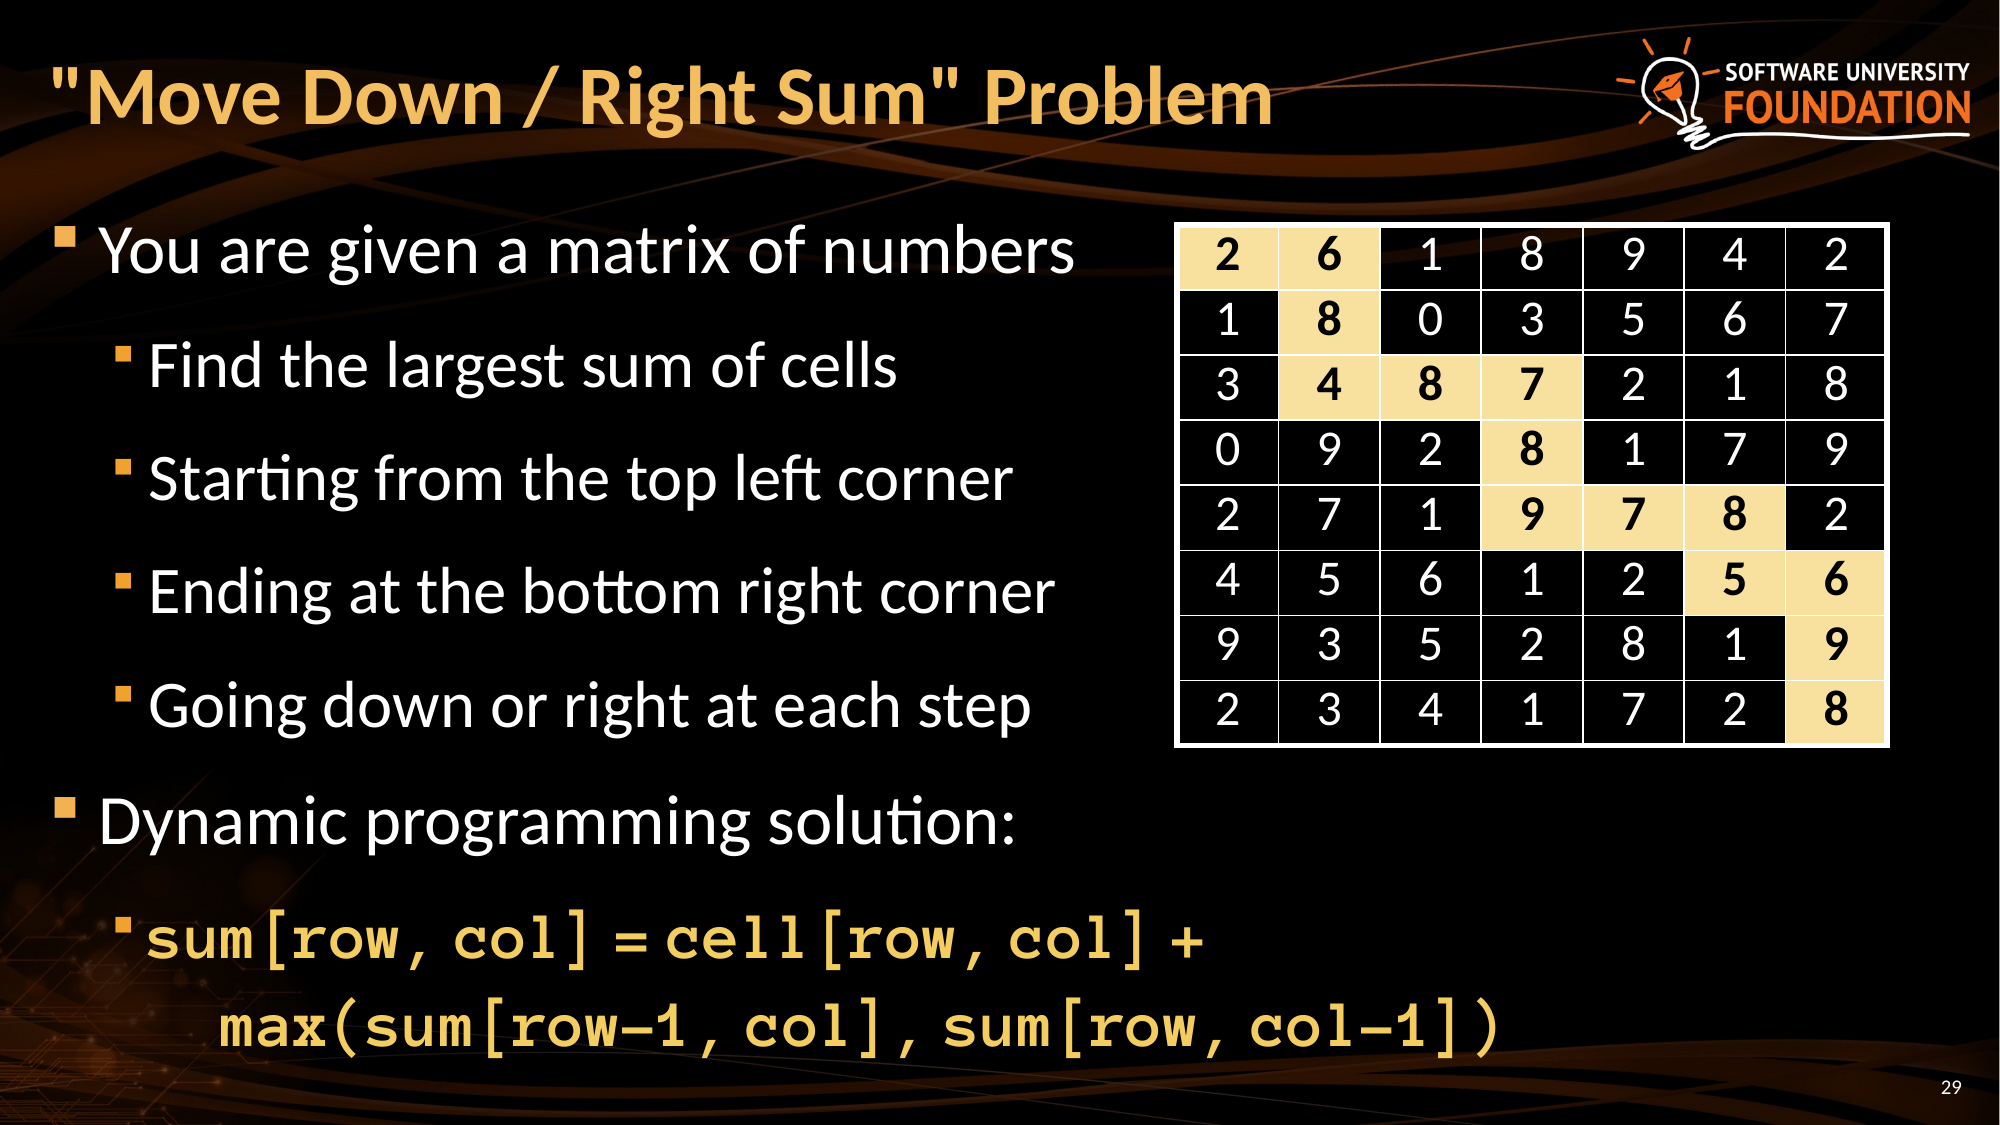

# "Move Down / Right Sum" Problem
You are given a matrix of numbers
Find the largest sum of cells
Starting from the top left corner
Ending at the bottom right corner
Going down or right at each step
Dynamic programming solution:
sum[row, col] = cell[row, col] +
  max(sum[row-1, col], sum[row, col-1])
| 2 | 6 | 1 | 8 | 9 | 4 | 2 |
| --- | --- | --- | --- | --- | --- | --- |
| 1 | 8 | 0 | 3 | 5 | 6 | 7 |
| 3 | 4 | 8 | 7 | 2 | 1 | 8 |
| 0 | 9 | 2 | 8 | 1 | 7 | 9 |
| 2 | 7 | 1 | 9 | 7 | 8 | 2 |
| 4 | 5 | 6 | 1 | 2 | 5 | 6 |
| 9 | 3 | 5 | 2 | 8 | 1 | 9 |
| 2 | 3 | 4 | 1 | 7 | 2 | 8 |
29